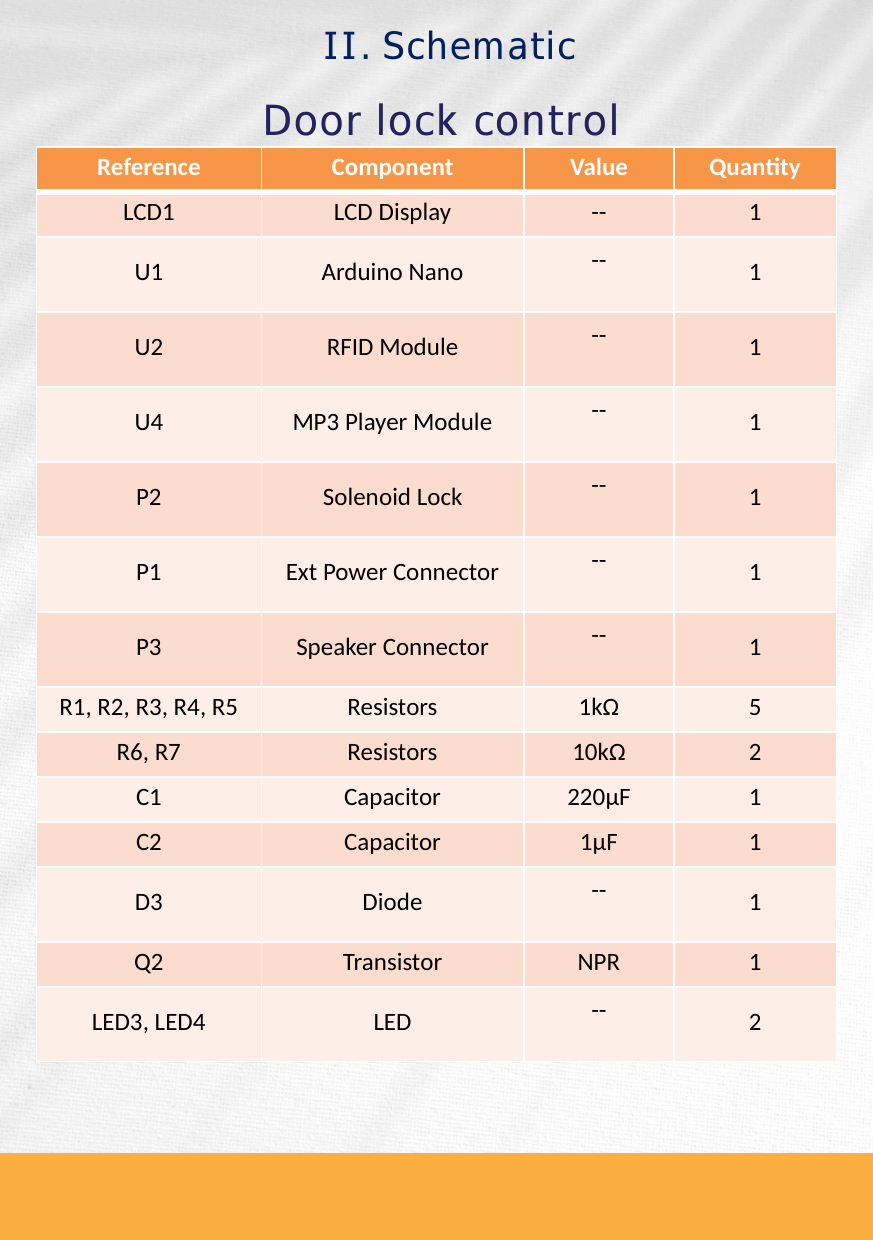

II. Schematic
 Door lock control
| Reference | Component | Value | Quantity |
| --- | --- | --- | --- |
| LCD1 | LCD Display | -- | 1 |
| U1 | Arduino Nano | -- | 1 |
| U2 | RFID Module | -- | 1 |
| U4 | MP3 Player Module | -- | 1 |
| P2 | Solenoid Lock | -- | 1 |
| P1 | Ext Power Connector | -- | 1 |
| P3 | Speaker Connector | -- | 1 |
| R1, R2, R3, R4, R5 | Resistors | 1kΩ | 5 |
| R6, R7 | Resistors | 10kΩ | 2 |
| C1 | Capacitor | 220µF | 1 |
| C2 | Capacitor | 1µF | 1 |
| D3 | Diode | -- | 1 |
| Q2 | Transistor | NPR | 1 |
| LED3, LED4 | LED | -- | 2 |
40